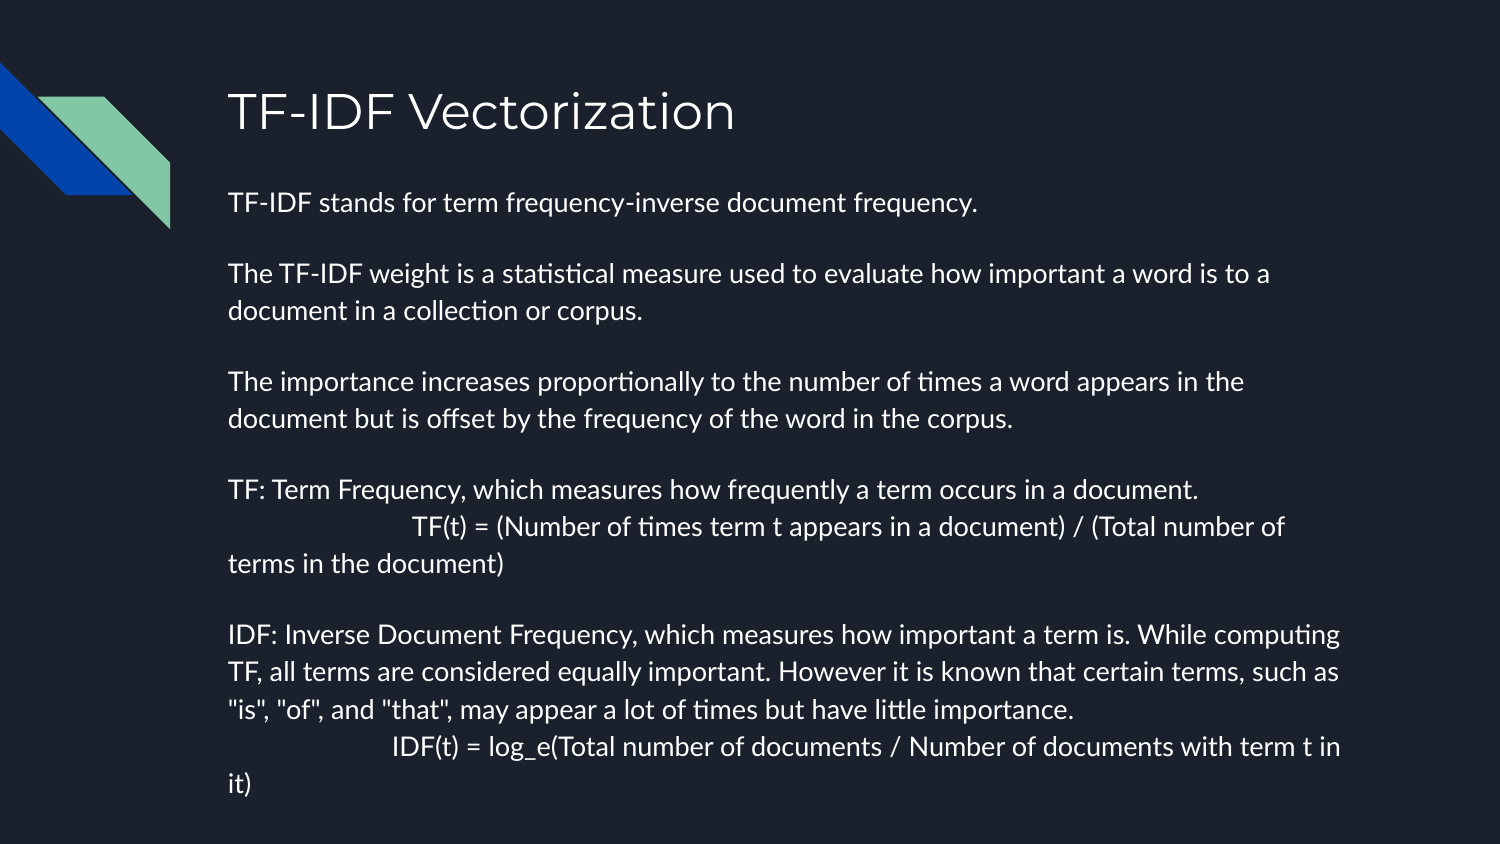

# TF-IDF Vectorization
TF-IDF stands for term frequency-inverse document frequency.
The TF-IDF weight is a statistical measure used to evaluate how important a word is to a document in a collection or corpus.
The importance increases proportionally to the number of times a word appears in the document but is offset by the frequency of the word in the corpus.
TF: Term Frequency, which measures how frequently a term occurs in a document. 		     TF(t) = (Number of times term t appears in a document) / (Total number of terms in the document)
IDF: Inverse Document Frequency, which measures how important a term is. While computing TF, all terms are considered equally important. However it is known that certain terms, such as "is", "of", and "that", may appear a lot of times but have little importance.               		  IDF(t) = log_e(Total number of documents / Number of documents with term t in it)